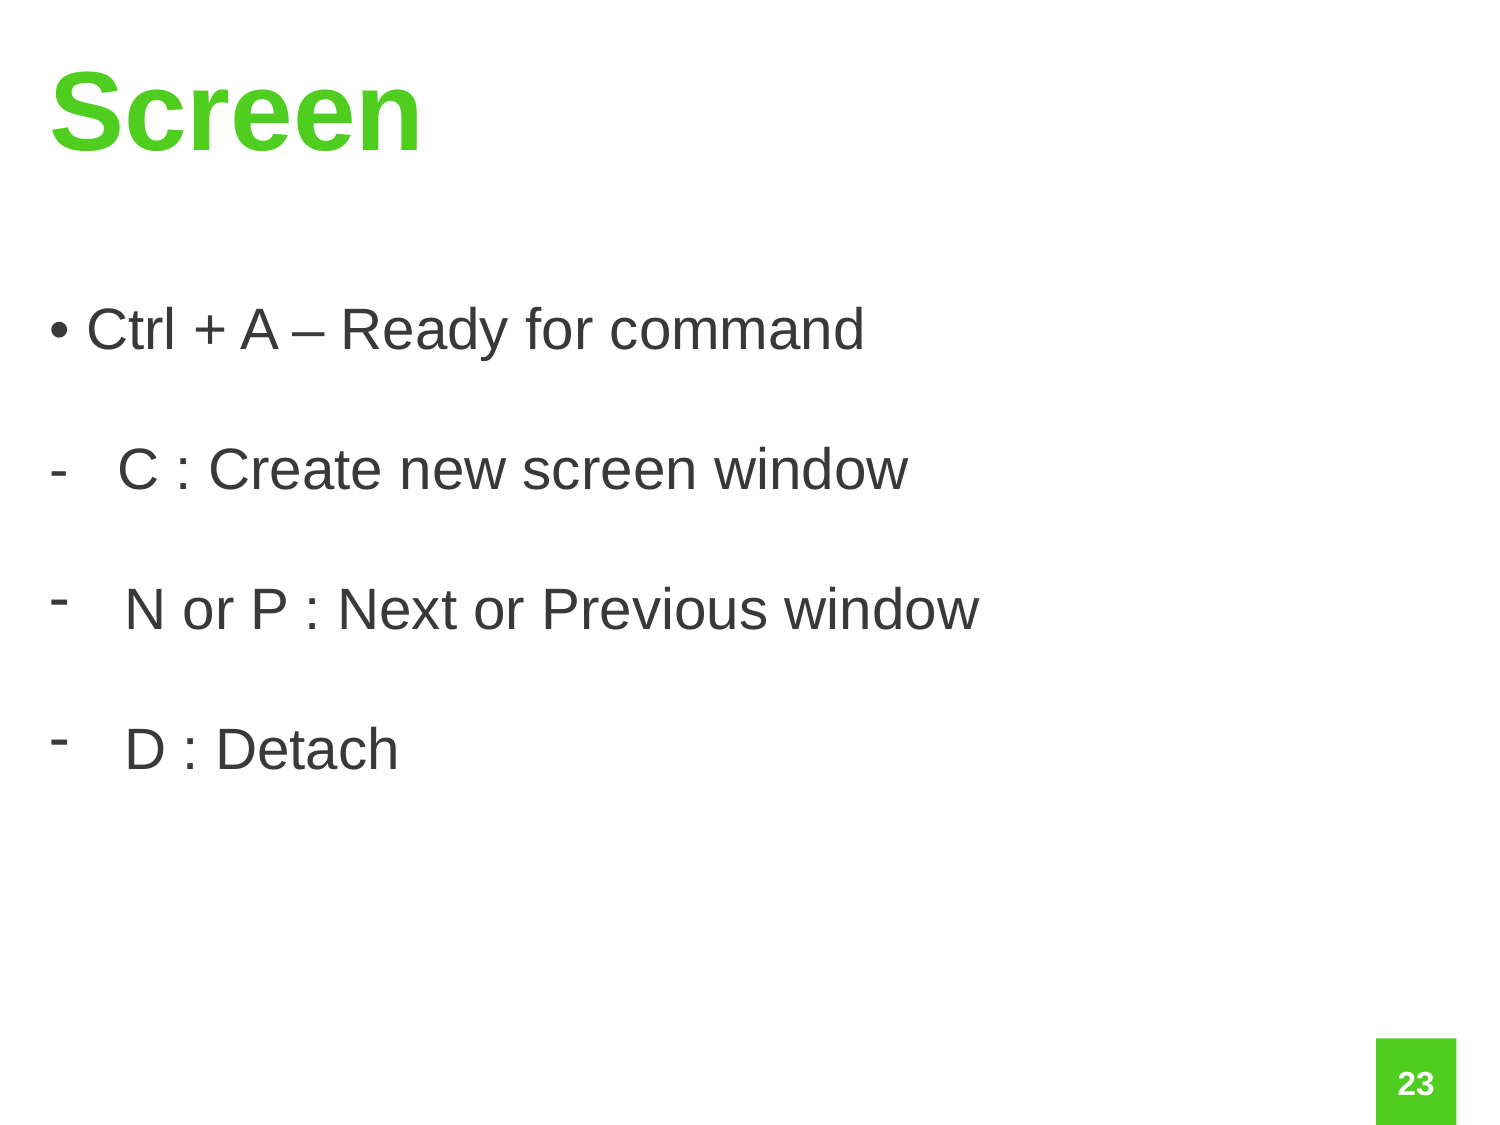

Screen
• Ctrl + A – Ready for command
-   C : Create new screen window
N or P : Next or Previous window
D : Detach
23